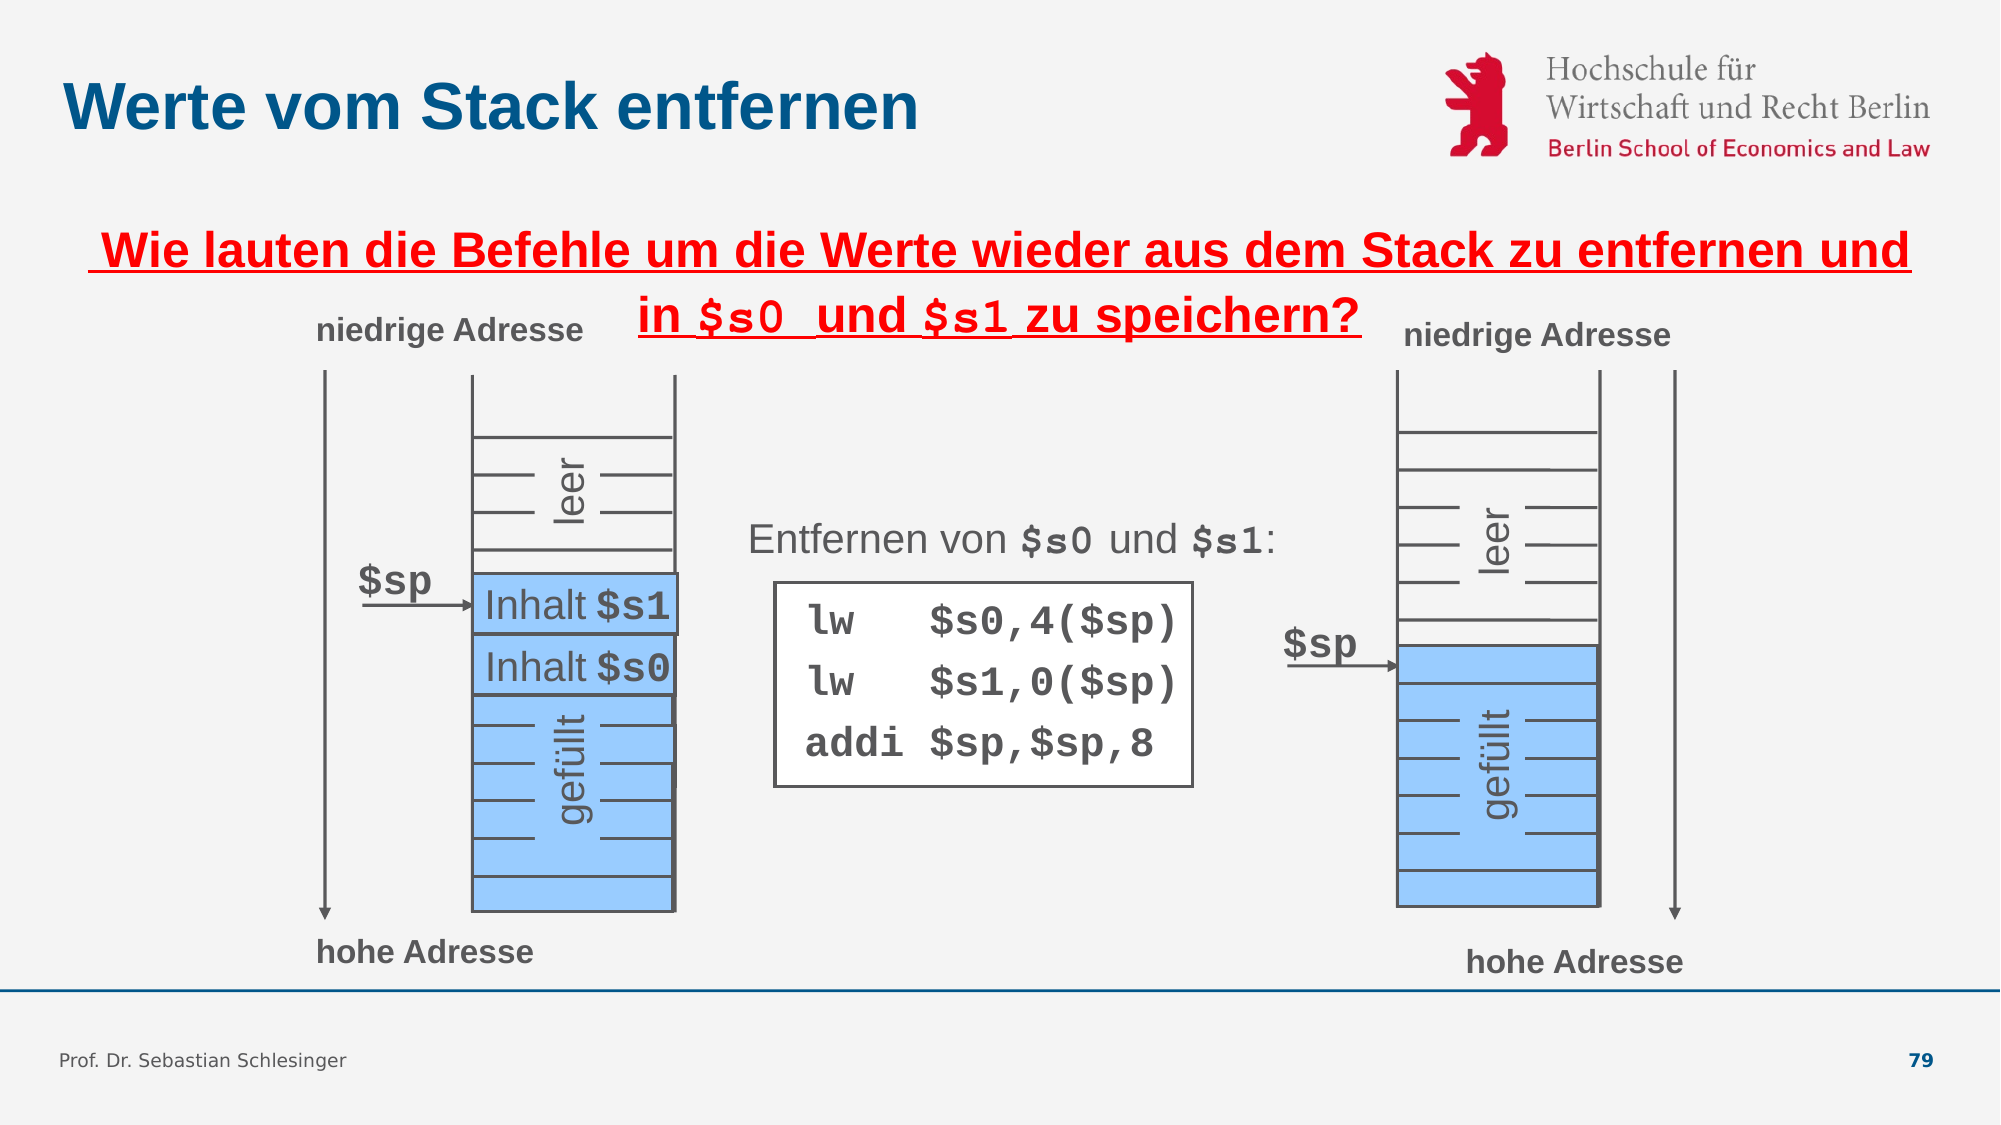

# Werte vom Stack entfernen
 Wie lauten die Befehle um die Werte wieder aus dem Stack zu entfernen und in $s0 und $s1 zu speichern?
niedrige Adresse
niedrige Adresse

leer

$sp

gefüllt

leer

$sp

Inhalt $s1

Inhalt $s0

gefüllt

Entfernen von $s0 und $s1:

lw   $s0,4($sp)
lw   $s1,0($sp)
addi $sp,$sp,8
hohe Adresse
hohe Adresse
Prof. Dr. Sebastian Schlesinger
79